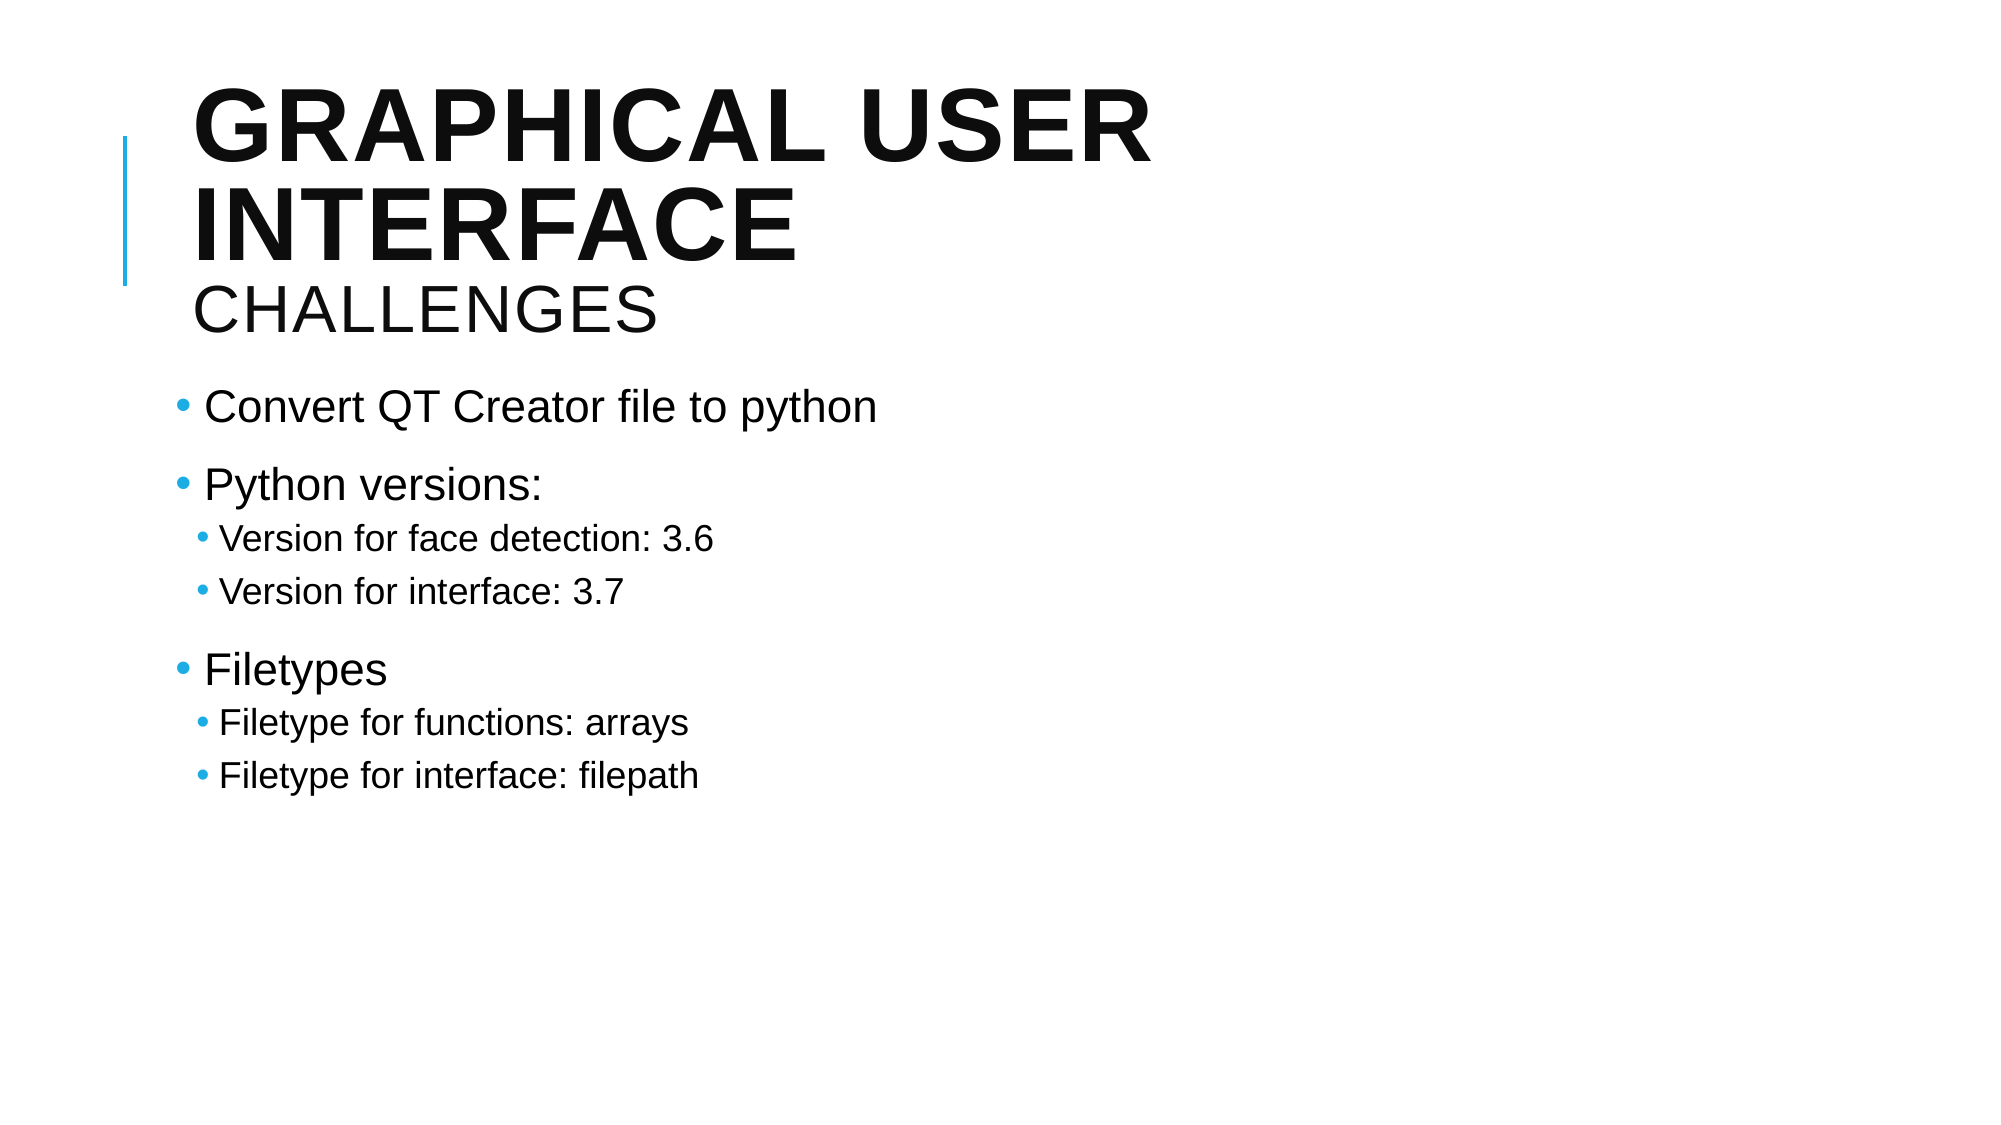

# graphical user interface Challenges
 Convert QT Creator file to python
 Python versions:
Version for face detection: 3.6
Version for interface: 3.7
 Filetypes
Filetype for functions: arrays
Filetype for interface: filepath